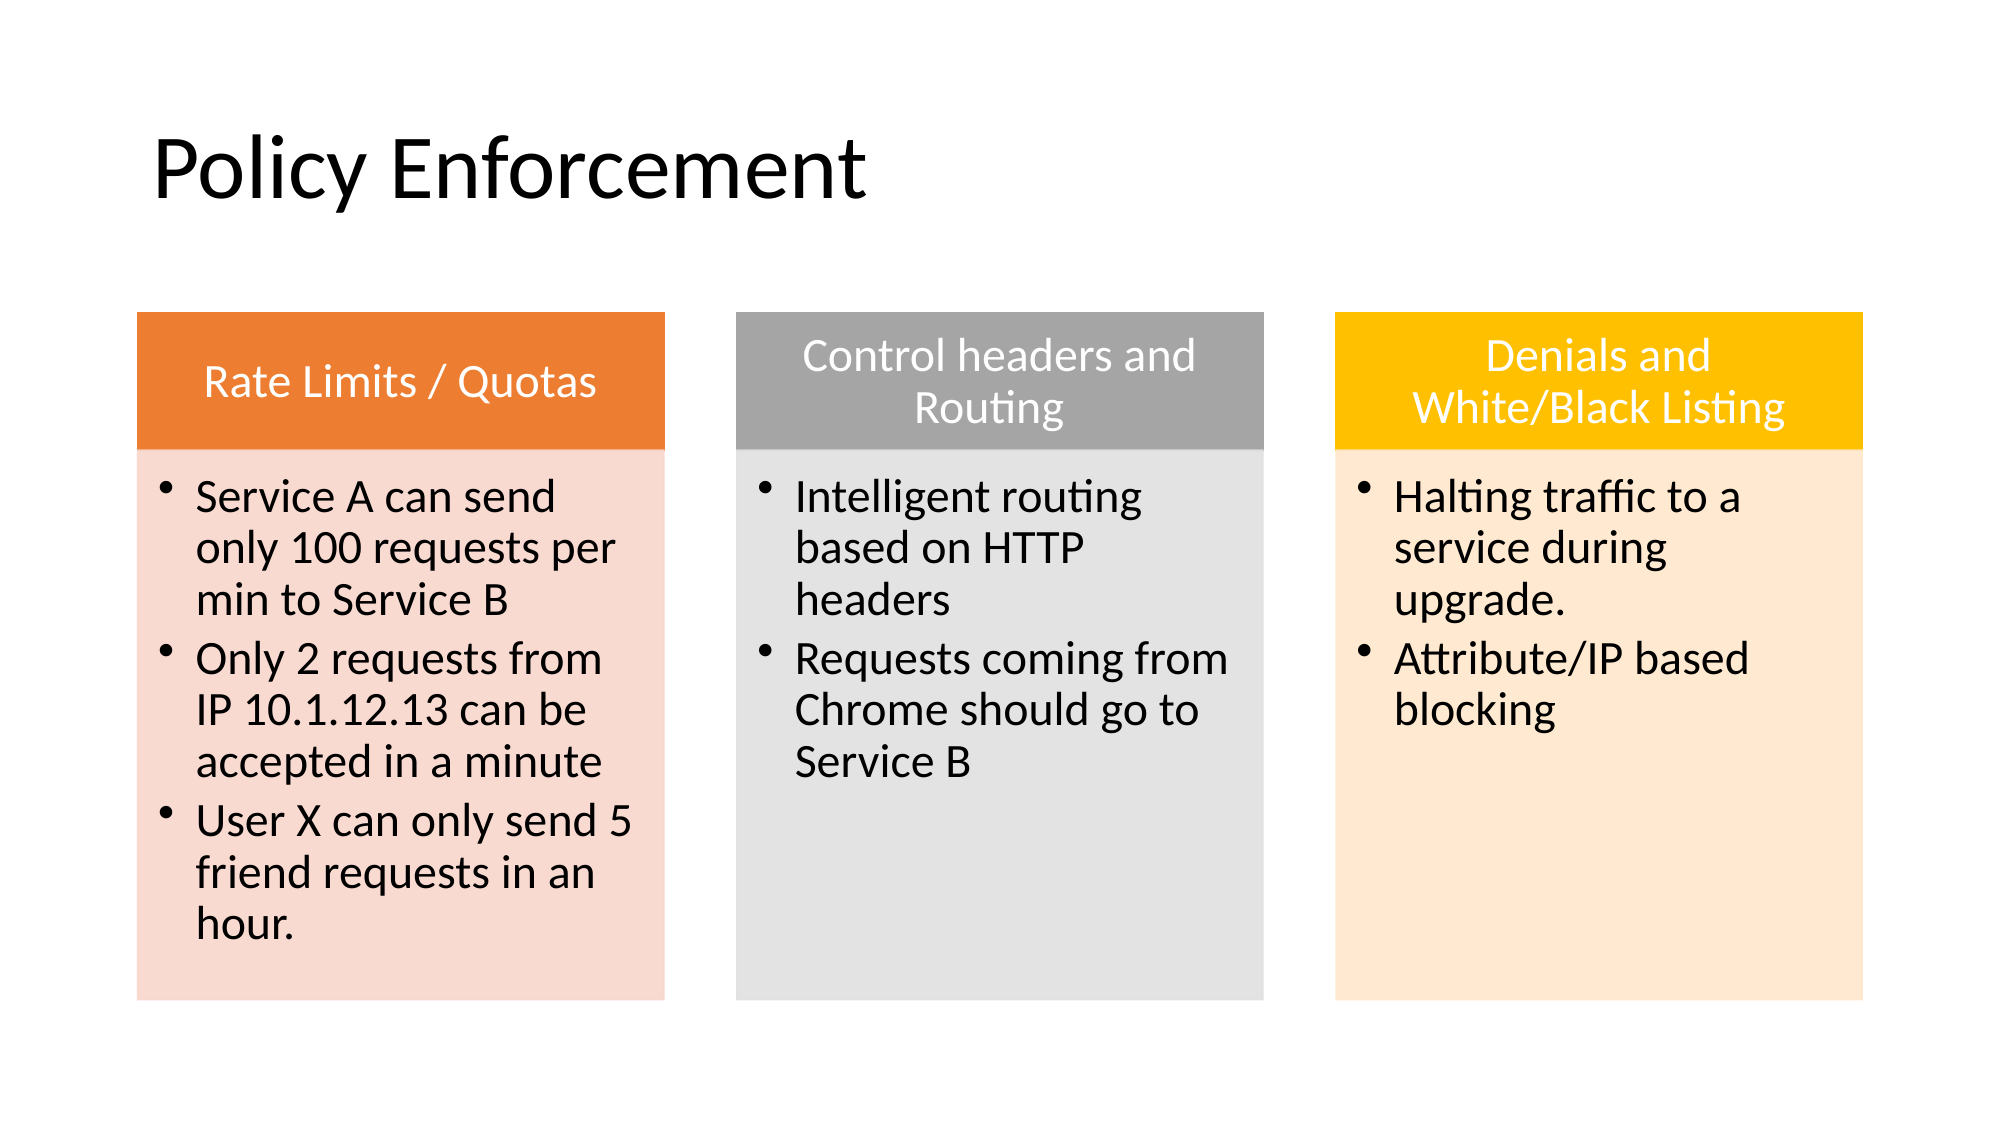

# Policy Enforcement
Rate Limits / Quotas
Service A can send only 100 requests per min to Service B
Only 2 requests from IP 10.1.12.13 can be accepted in a minute
User X can only send 5 friend requests in an hour.
Control headers and Routing
Intelligent routing based on HTTP headers
Requests coming from Chrome should go to Service B
Denials and White/Black Listing
Halting traffic to a service during upgrade.
Attribute/IP based blocking